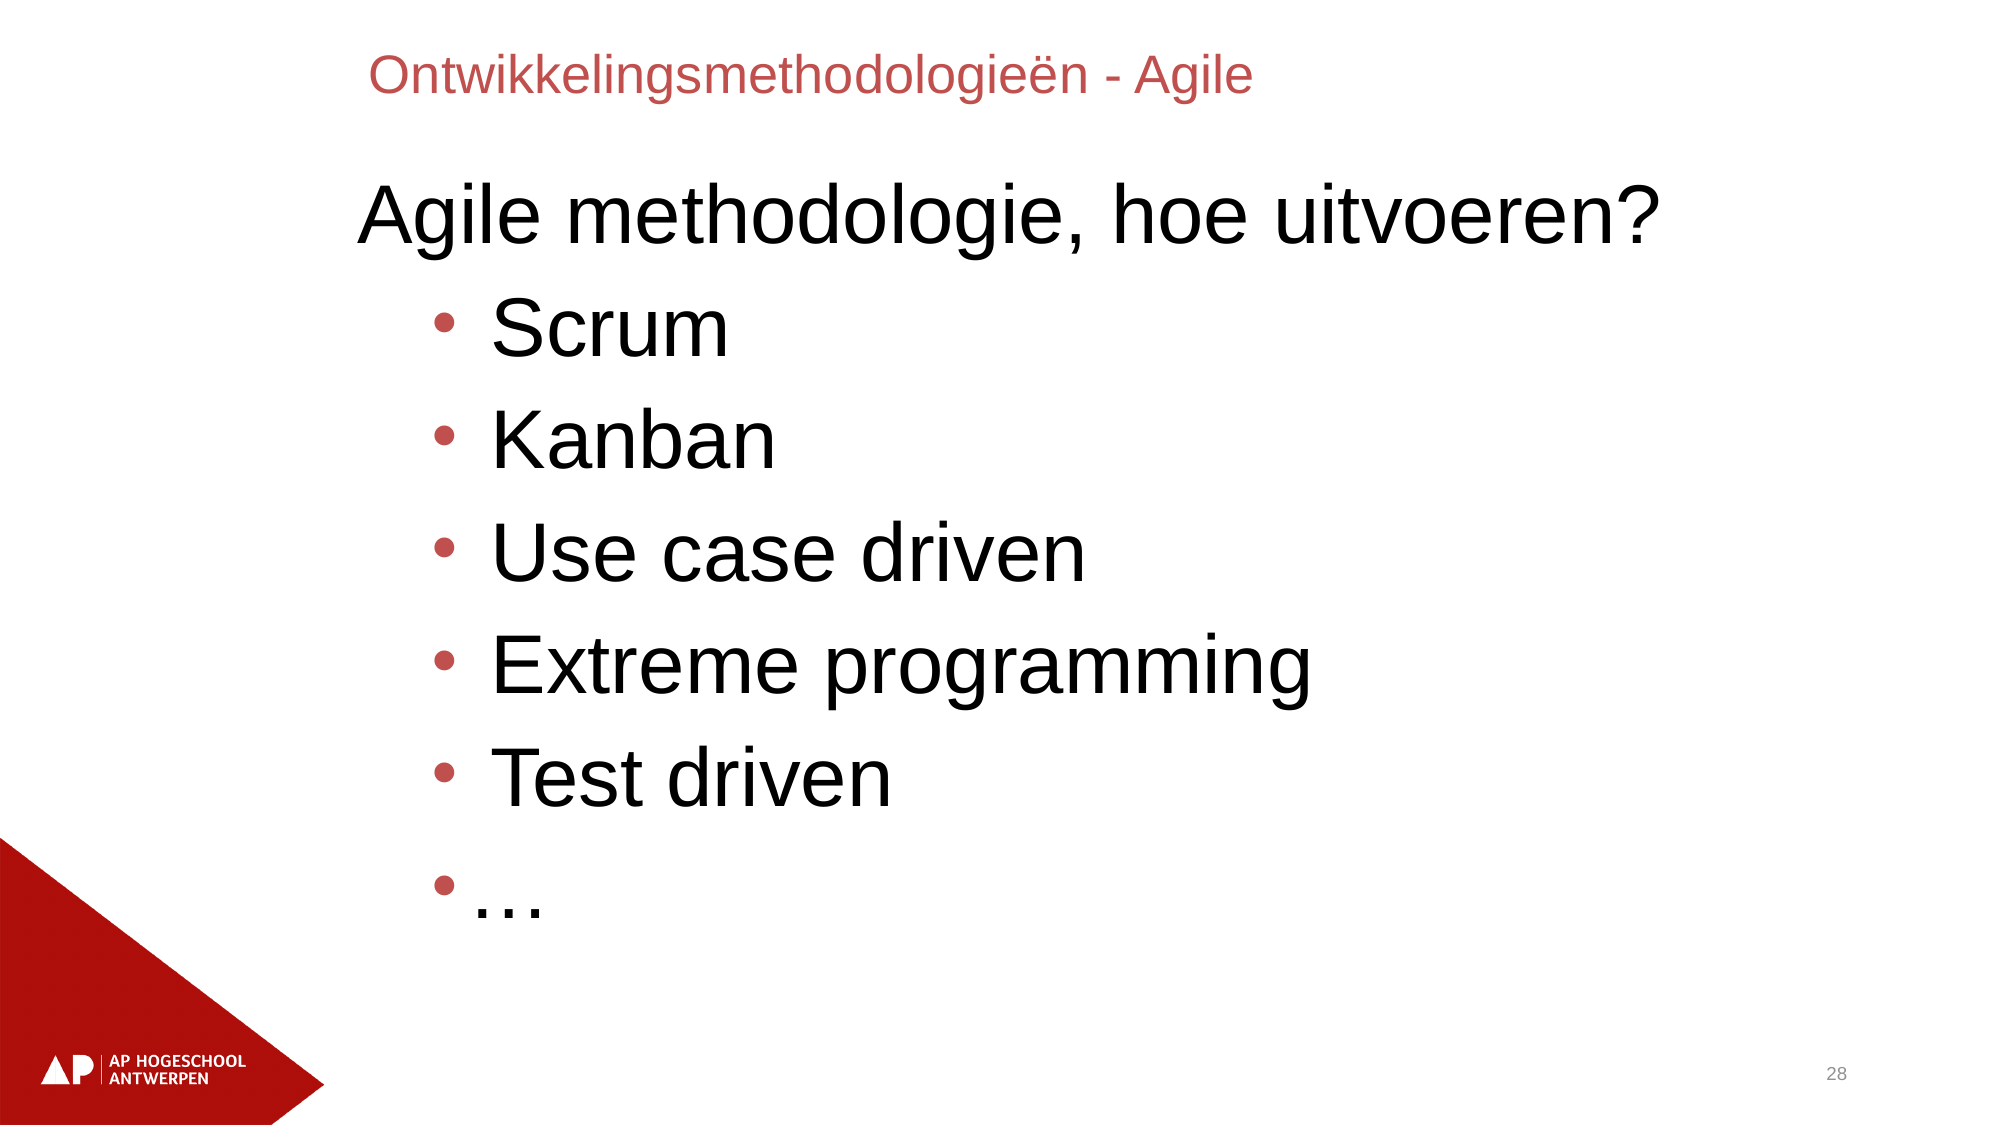

Ontwikkelingsmethodologieën - Agile
Agile methodologie, hoe uitvoeren?
 Scrum
 Kanban
 Use case driven
 Extreme programming
 Test driven
…
28